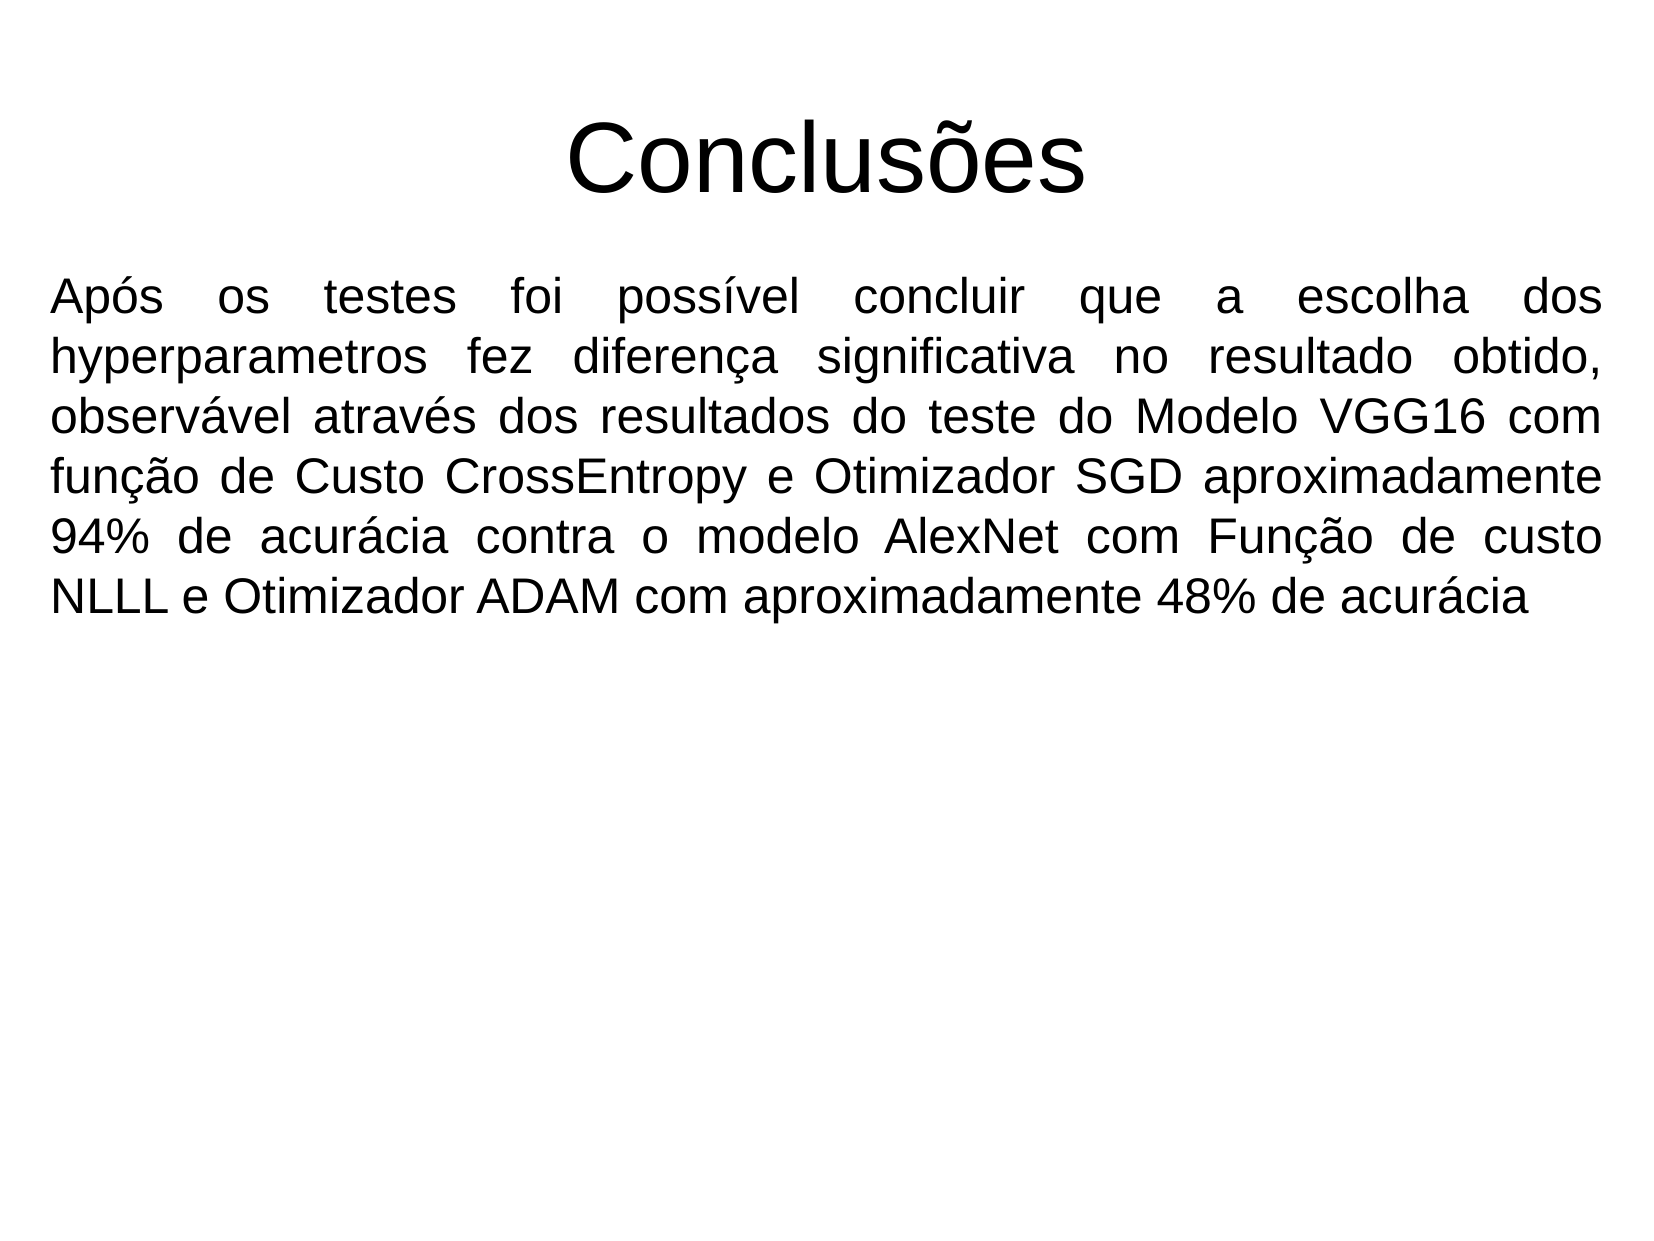

Conclusões
Após os testes foi possível concluir que a escolha dos hyperparametros fez diferença significativa no resultado obtido, observável através dos resultados do teste do Modelo VGG16 com função de Custo CrossEntropy e Otimizador SGD aproximadamente 94% de acurácia contra o modelo AlexNet com Função de custo NLLL e Otimizador ADAM com aproximadamente 48% de acurácia